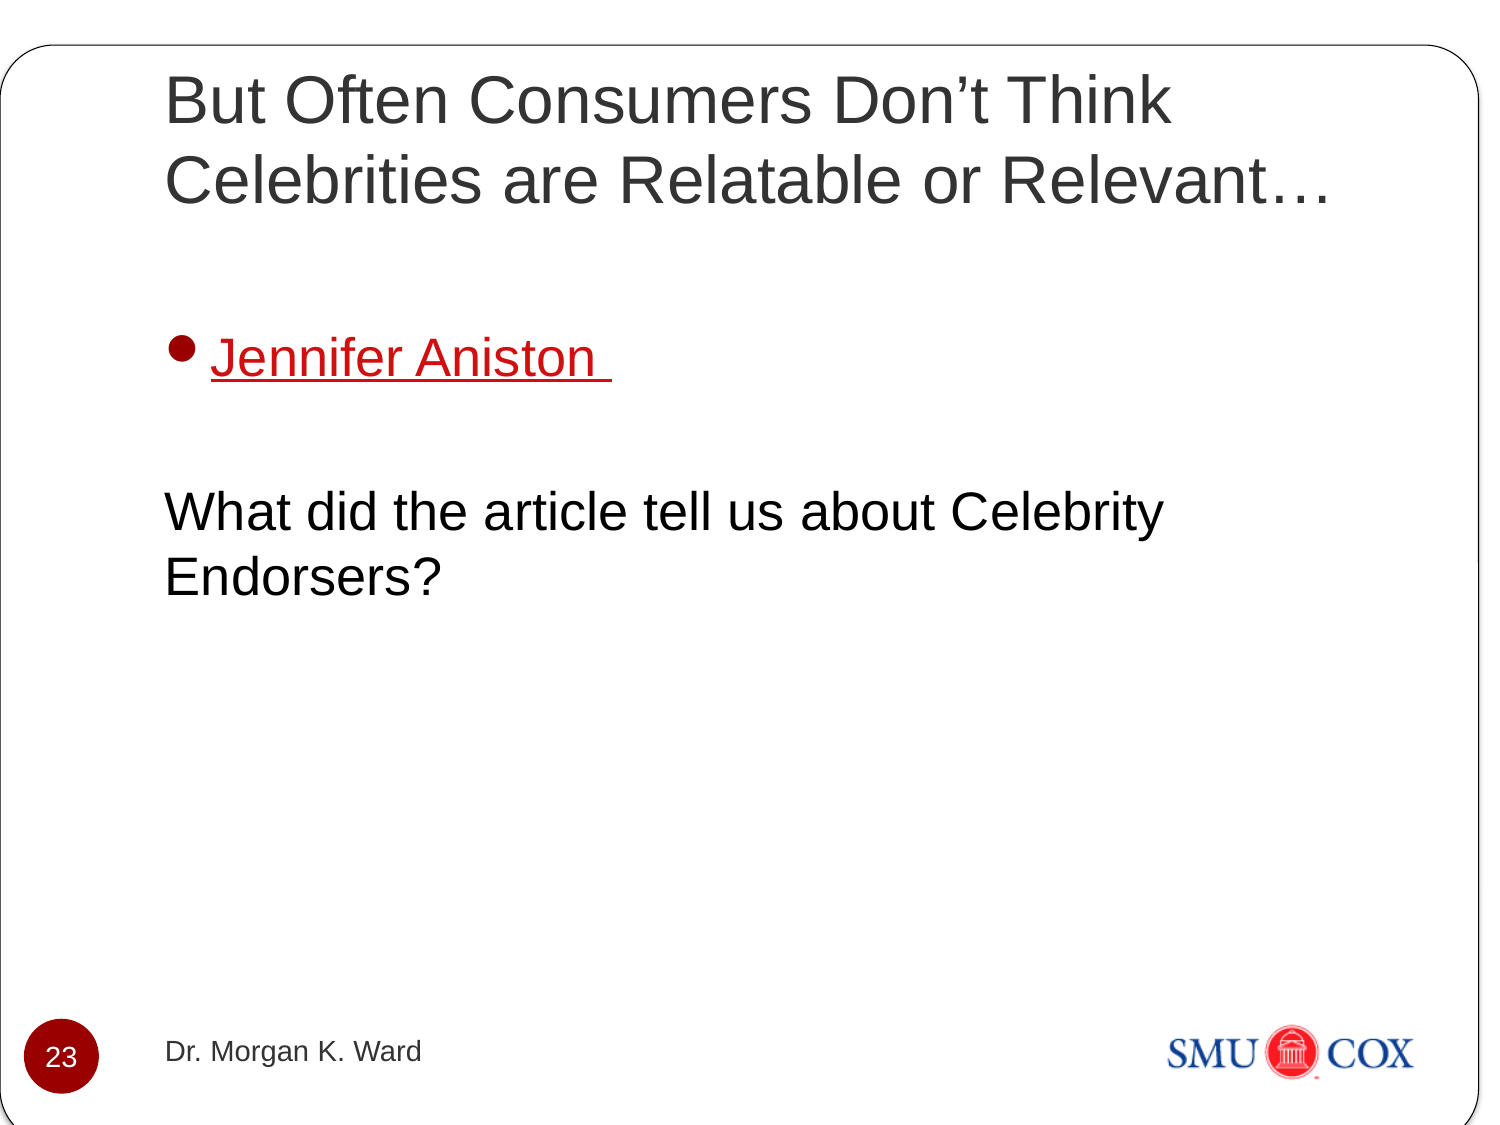

# But Often Consumers Don’t Think Celebrities are Relatable or Relevant…

Jennifer Aniston

What did the article tell us about Celebrity Endorsers?
Dr. Morgan K. Ward
23